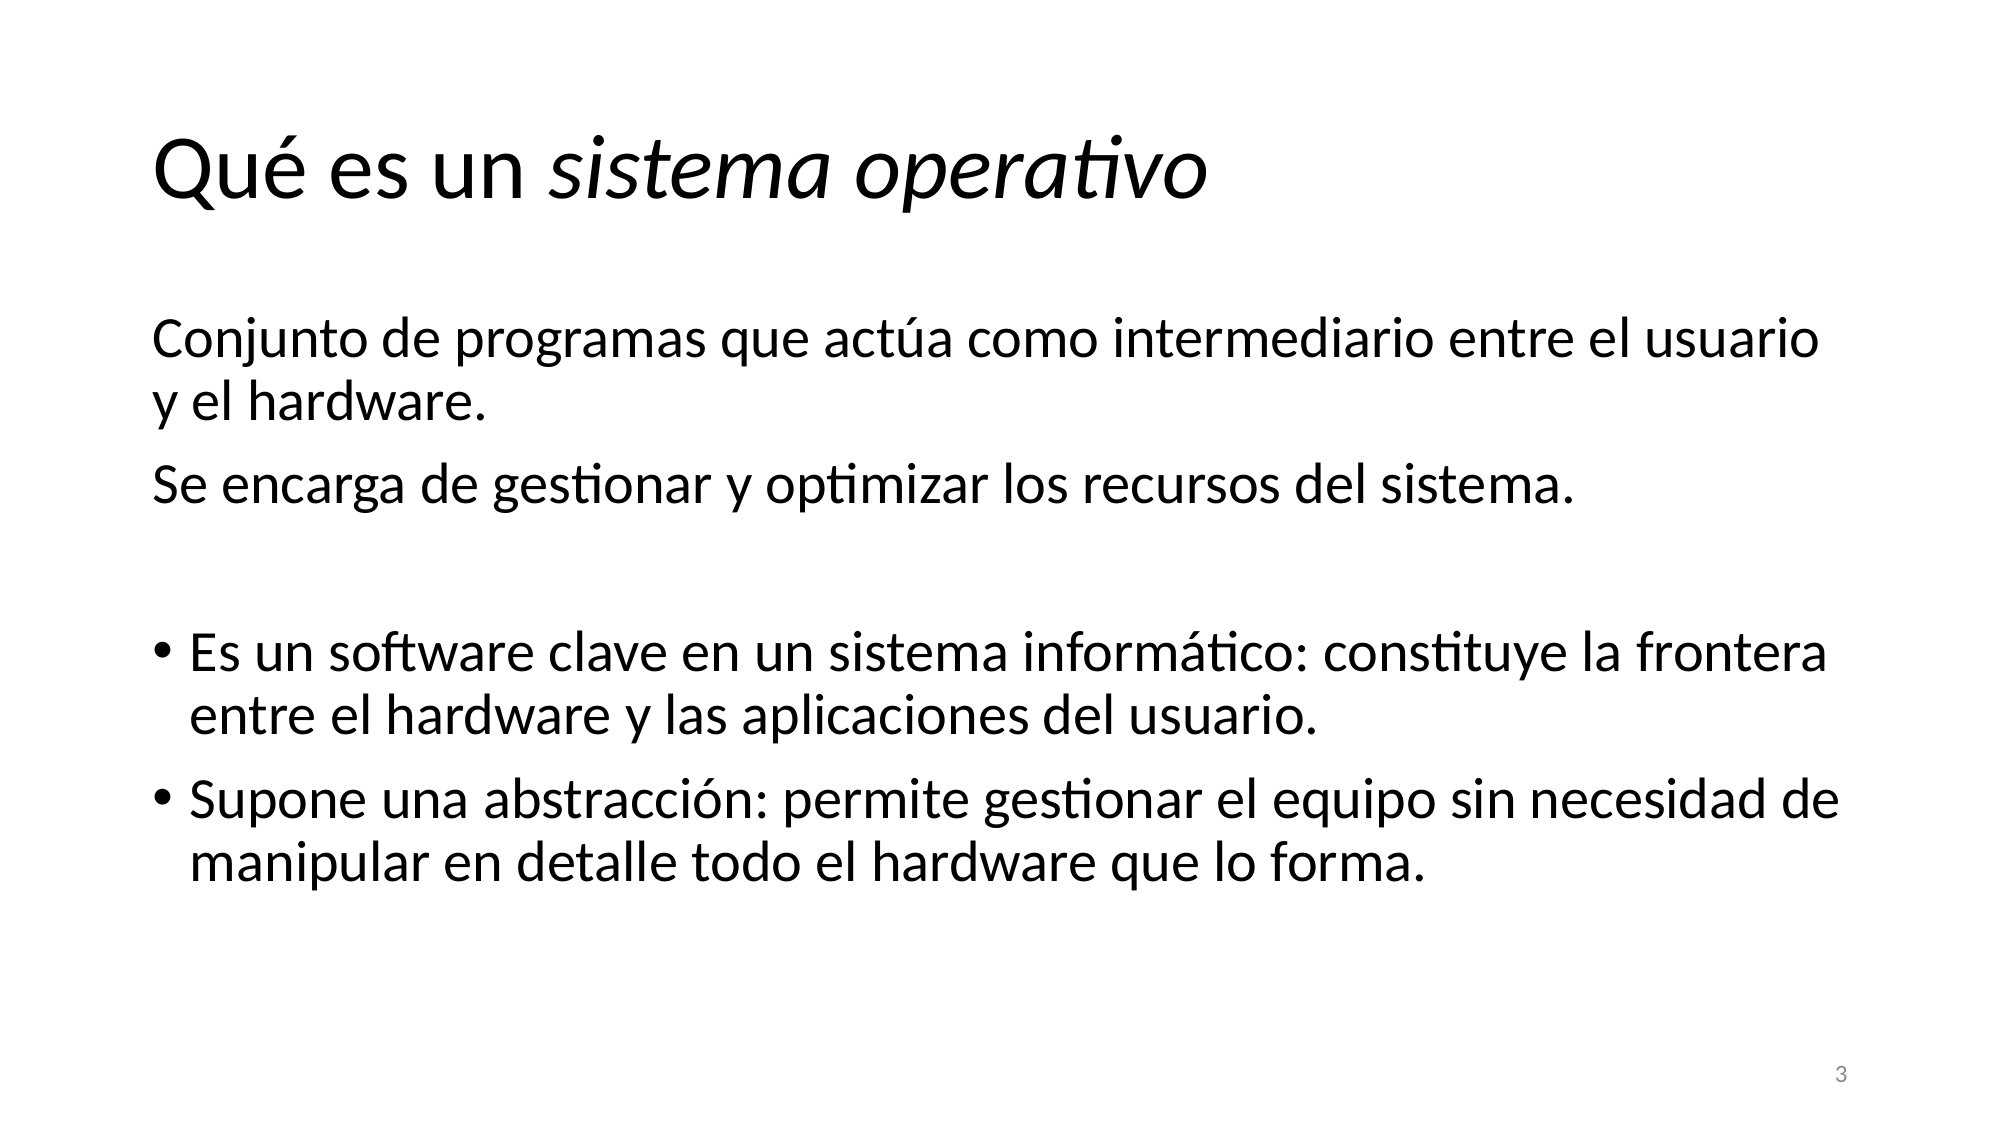

# Qué es un sistema operativo
Conjunto de programas que actúa como intermediario entre el usuario y el hardware.
Se encarga de gestionar y optimizar los recursos del sistema.

Es un software clave en un sistema informático: constituye la frontera entre el hardware y las aplicaciones del usuario.
Supone una abstracción: permite gestionar el equipo sin necesidad de manipular en detalle todo el hardware que lo forma.
3